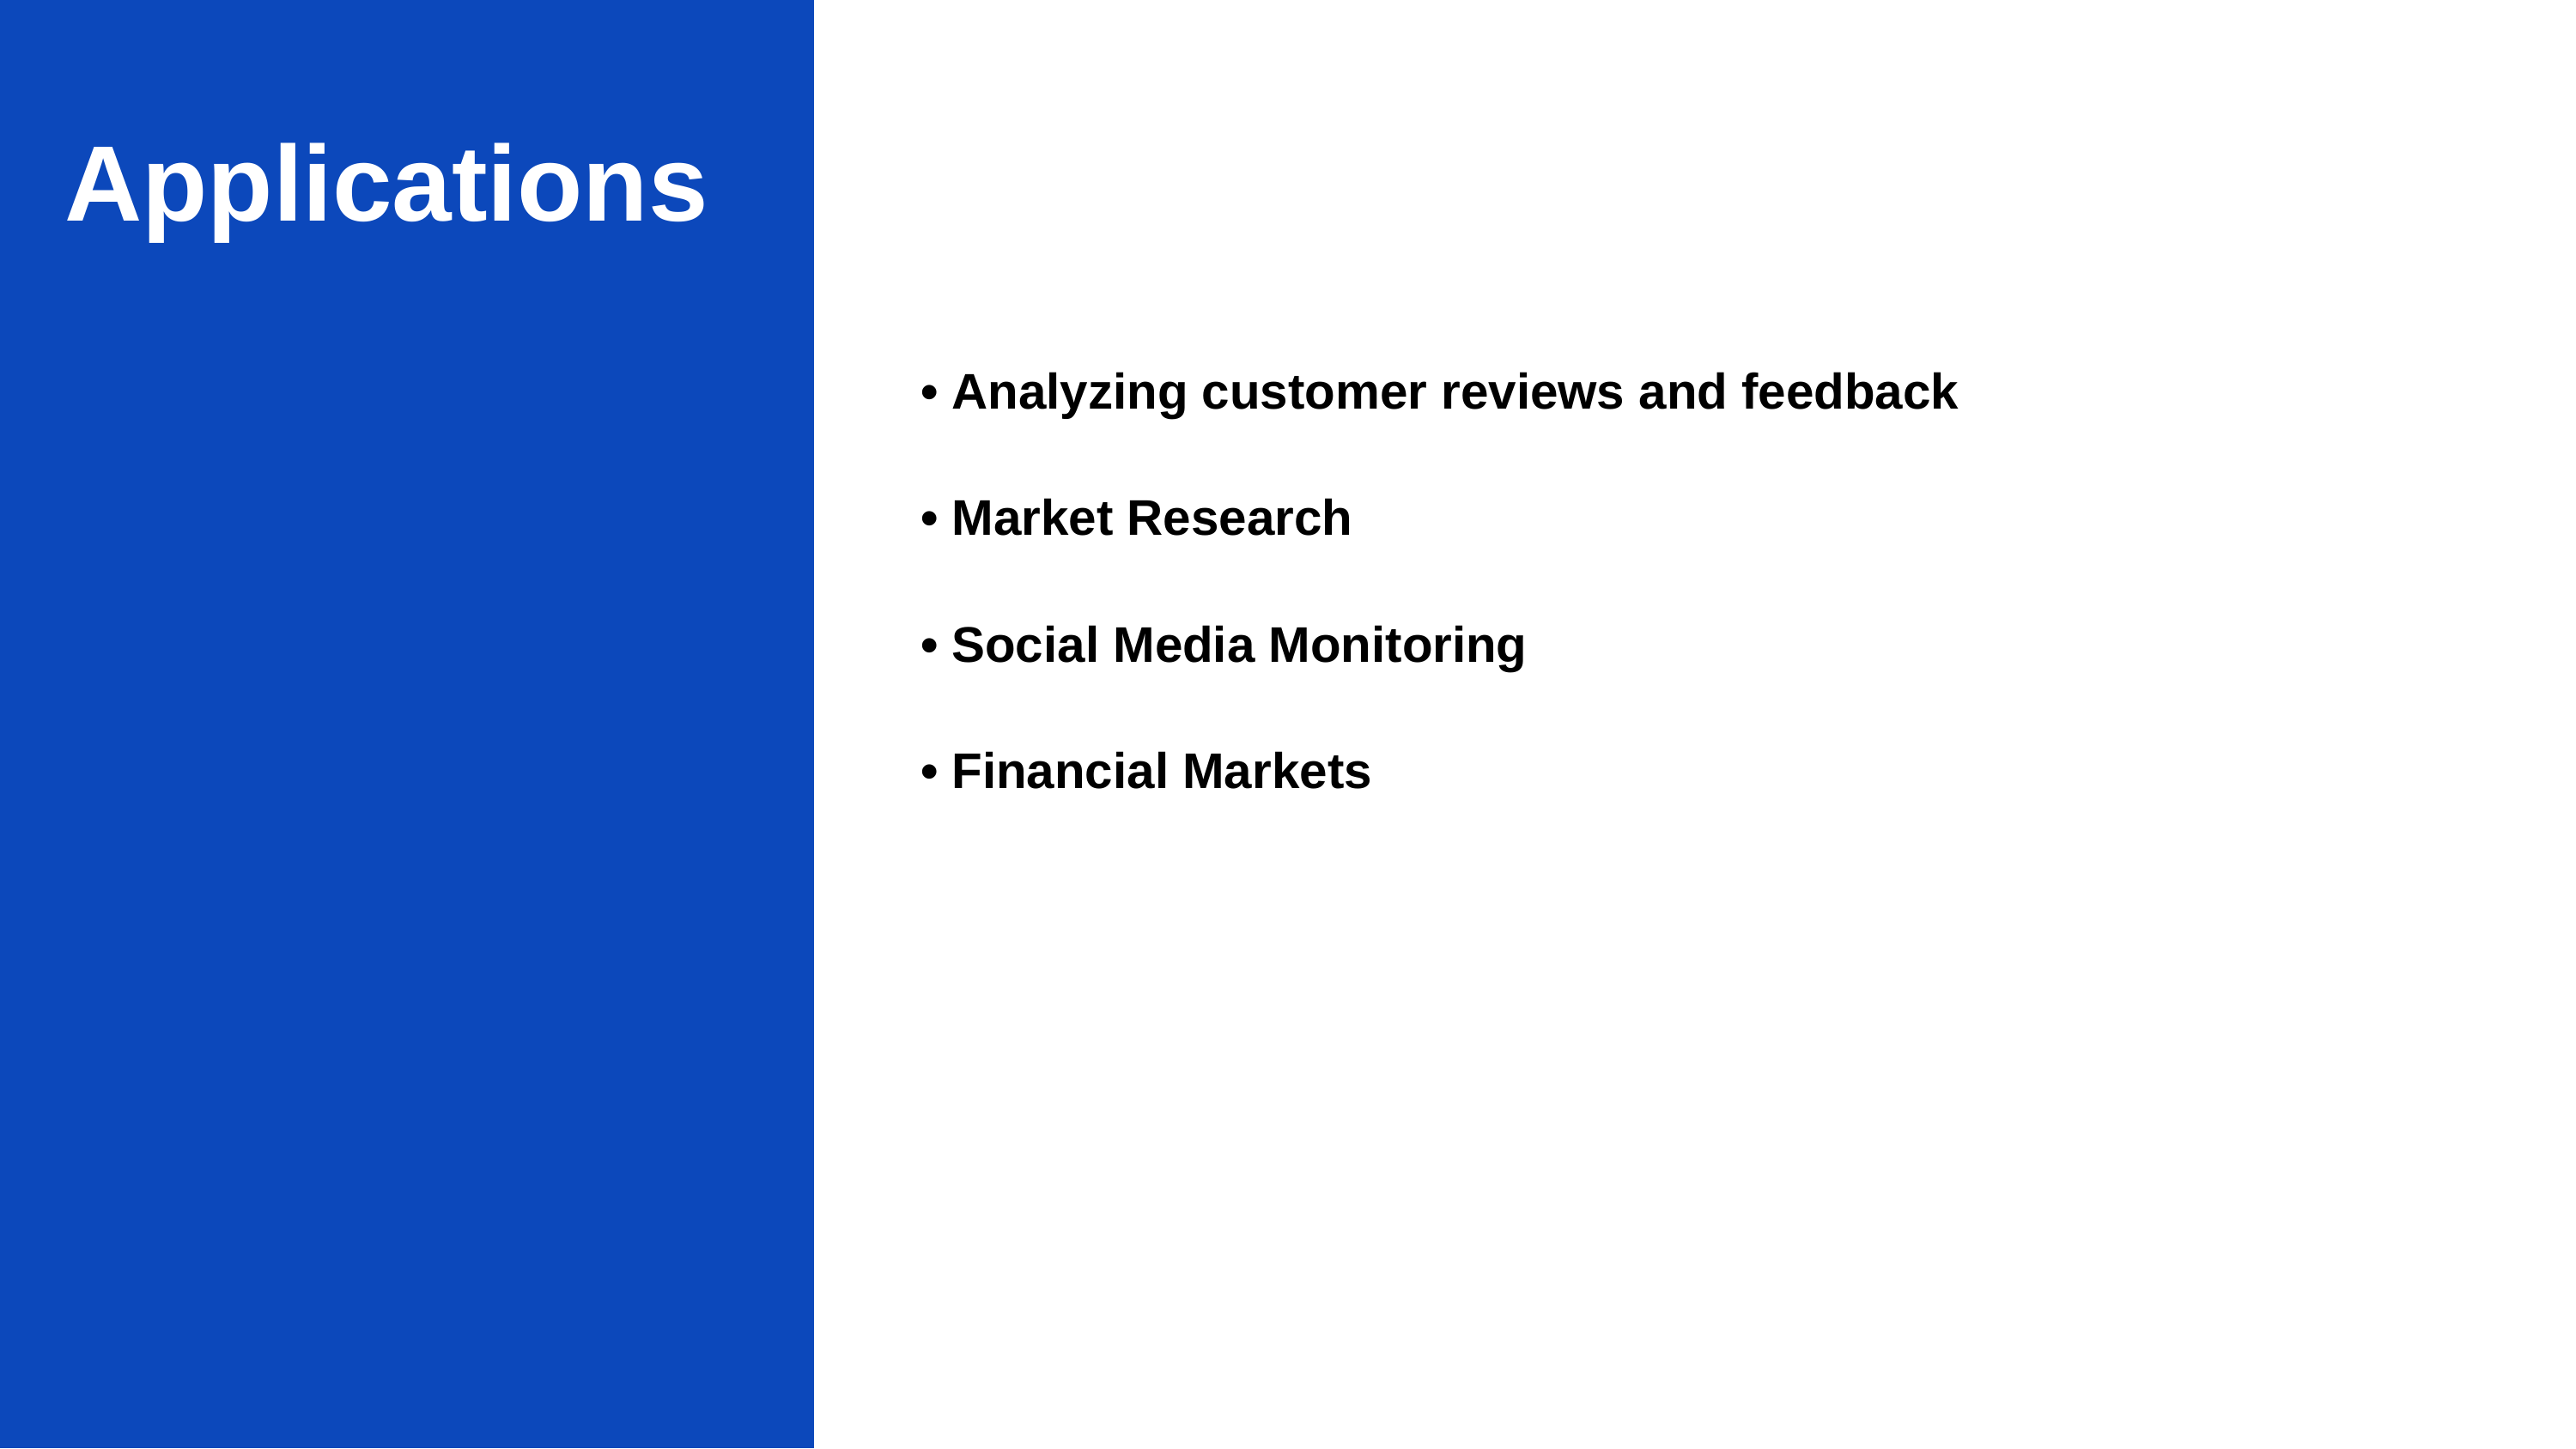

# Applications
• Analyzing customer reviews and feedback
• Market Research
• Social Media Monitoring
• Financial Markets